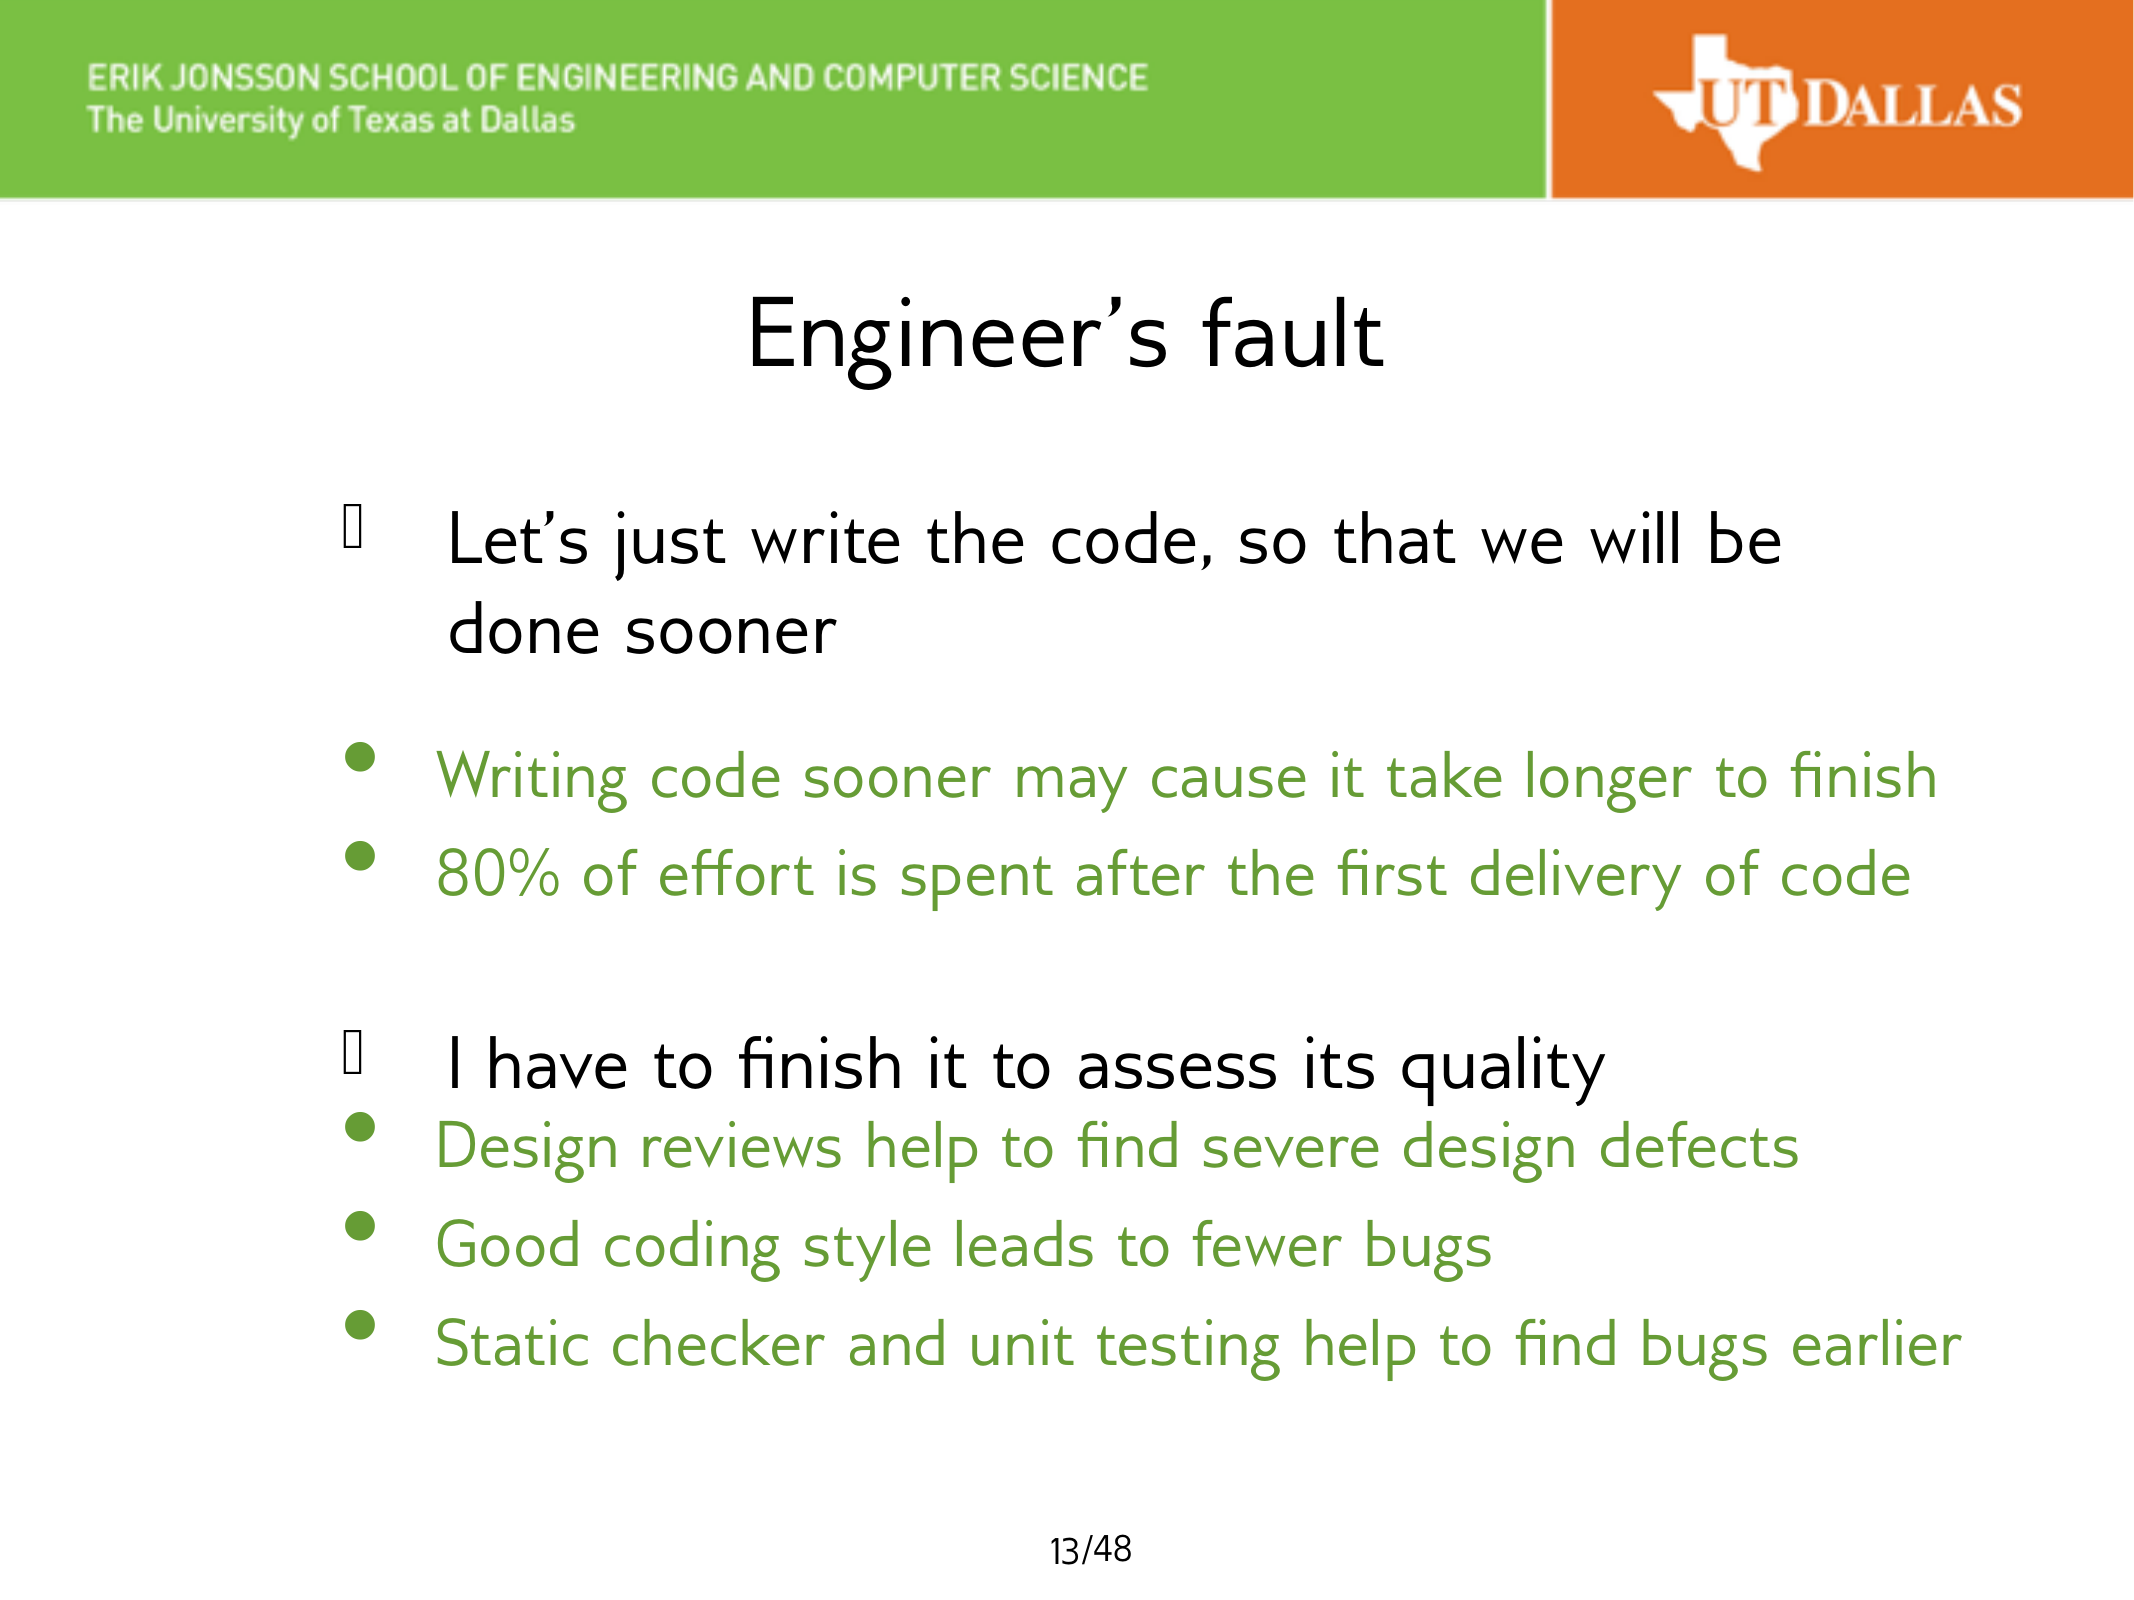

# Engineer’s fault
Let’s just write the code, so that we will be done sooner

I have to finish it to assess its quality
Writing code sooner may cause it take longer to finish
80% of effort is spent after the first delivery of code
Design reviews help to find severe design defects
Good coding style leads to fewer bugs
Static checker and unit testing help to find bugs earlier
13